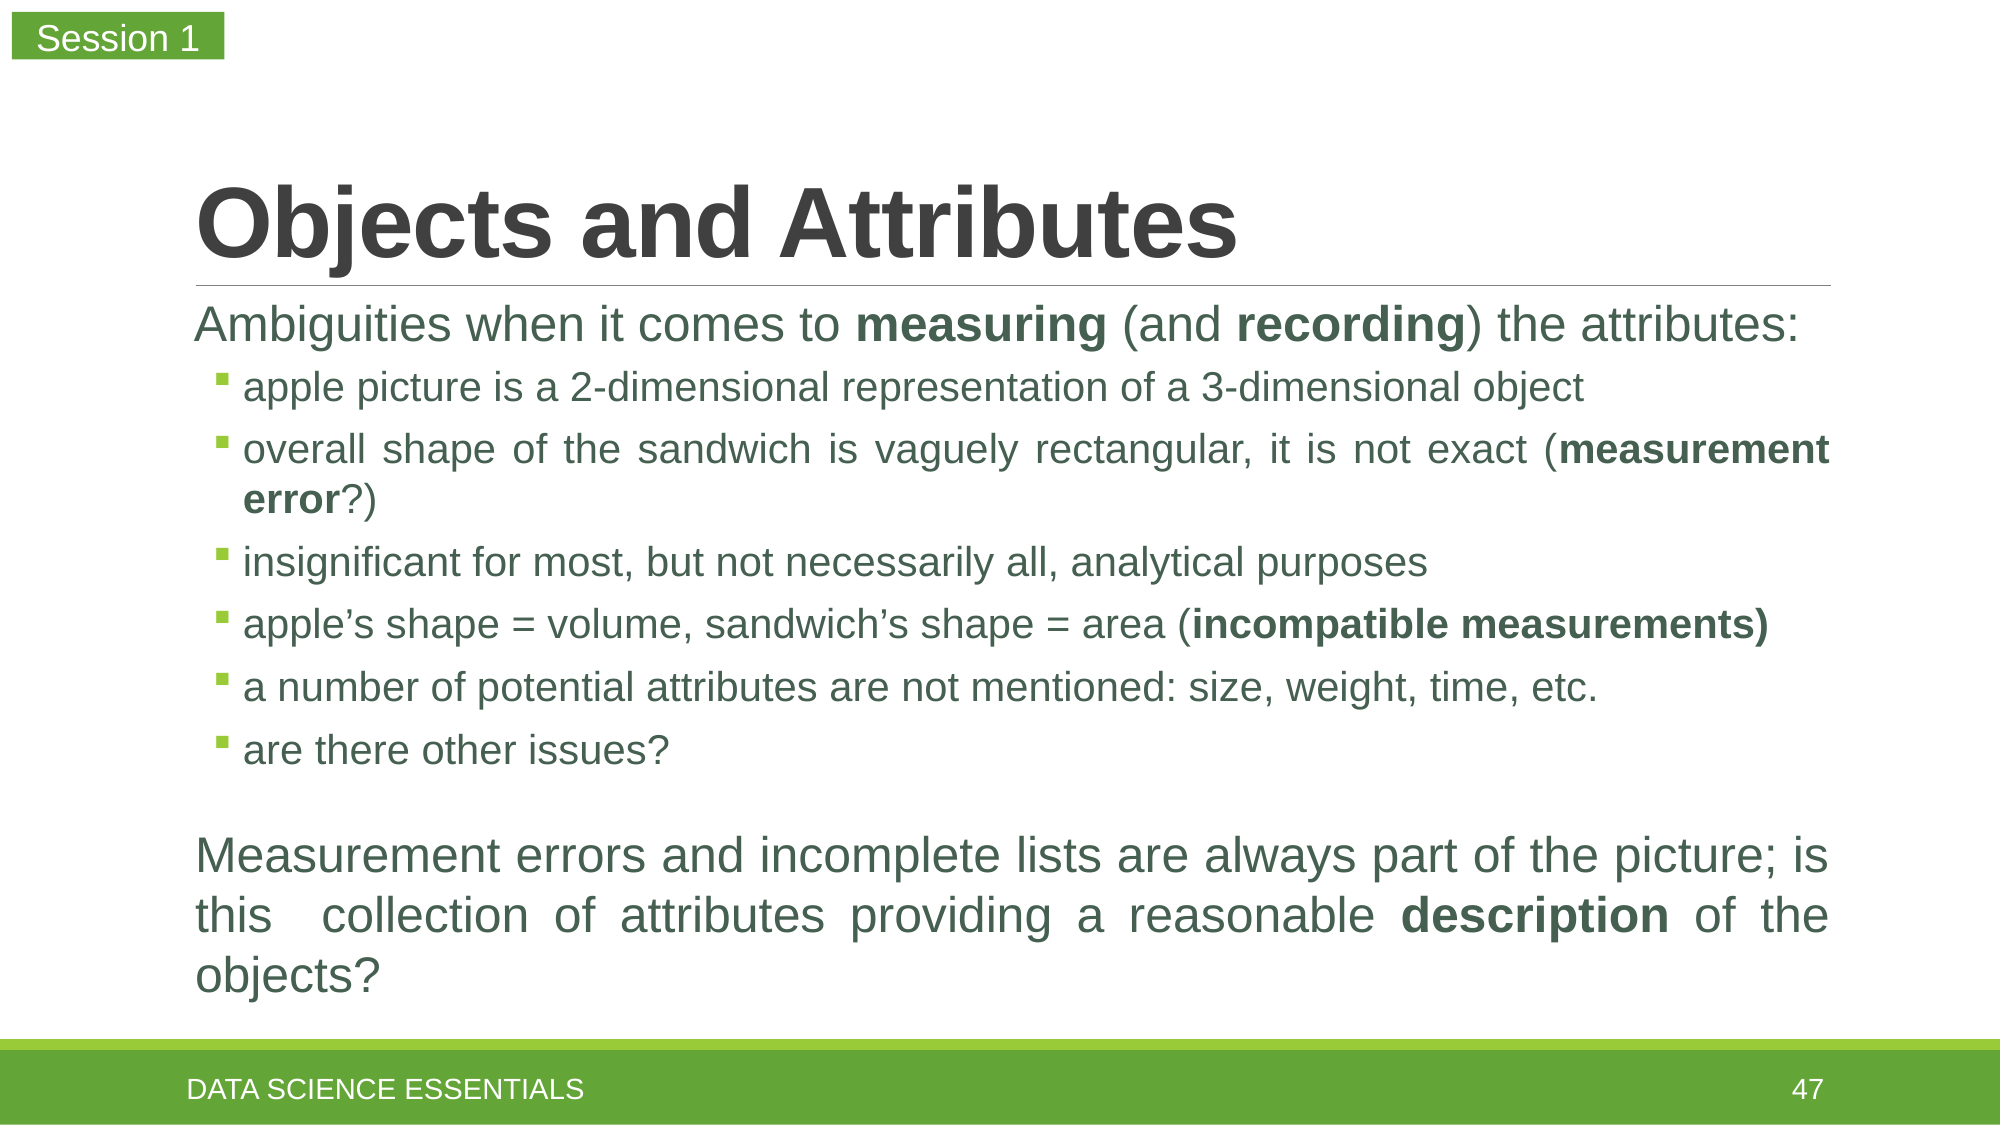

Session 1
# Objects and Attributes
 Ambiguities when it comes to measuring (and recording) the attributes:
apple picture is a 2-dimensional representation of a 3-dimensional object
overall shape of the sandwich is vaguely rectangular, it is not exact (measurement error?)
insignificant for most, but not necessarily all, analytical purposes
apple’s shape = volume, sandwich’s shape = area (incompatible measurements)
a number of potential attributes are not mentioned: size, weight, time, etc.
are there other issues?
Measurement errors and incomplete lists are always part of the picture; is this  collection of attributes providing a reasonable description of the objects?
DATA SCIENCE ESSENTIALS
47